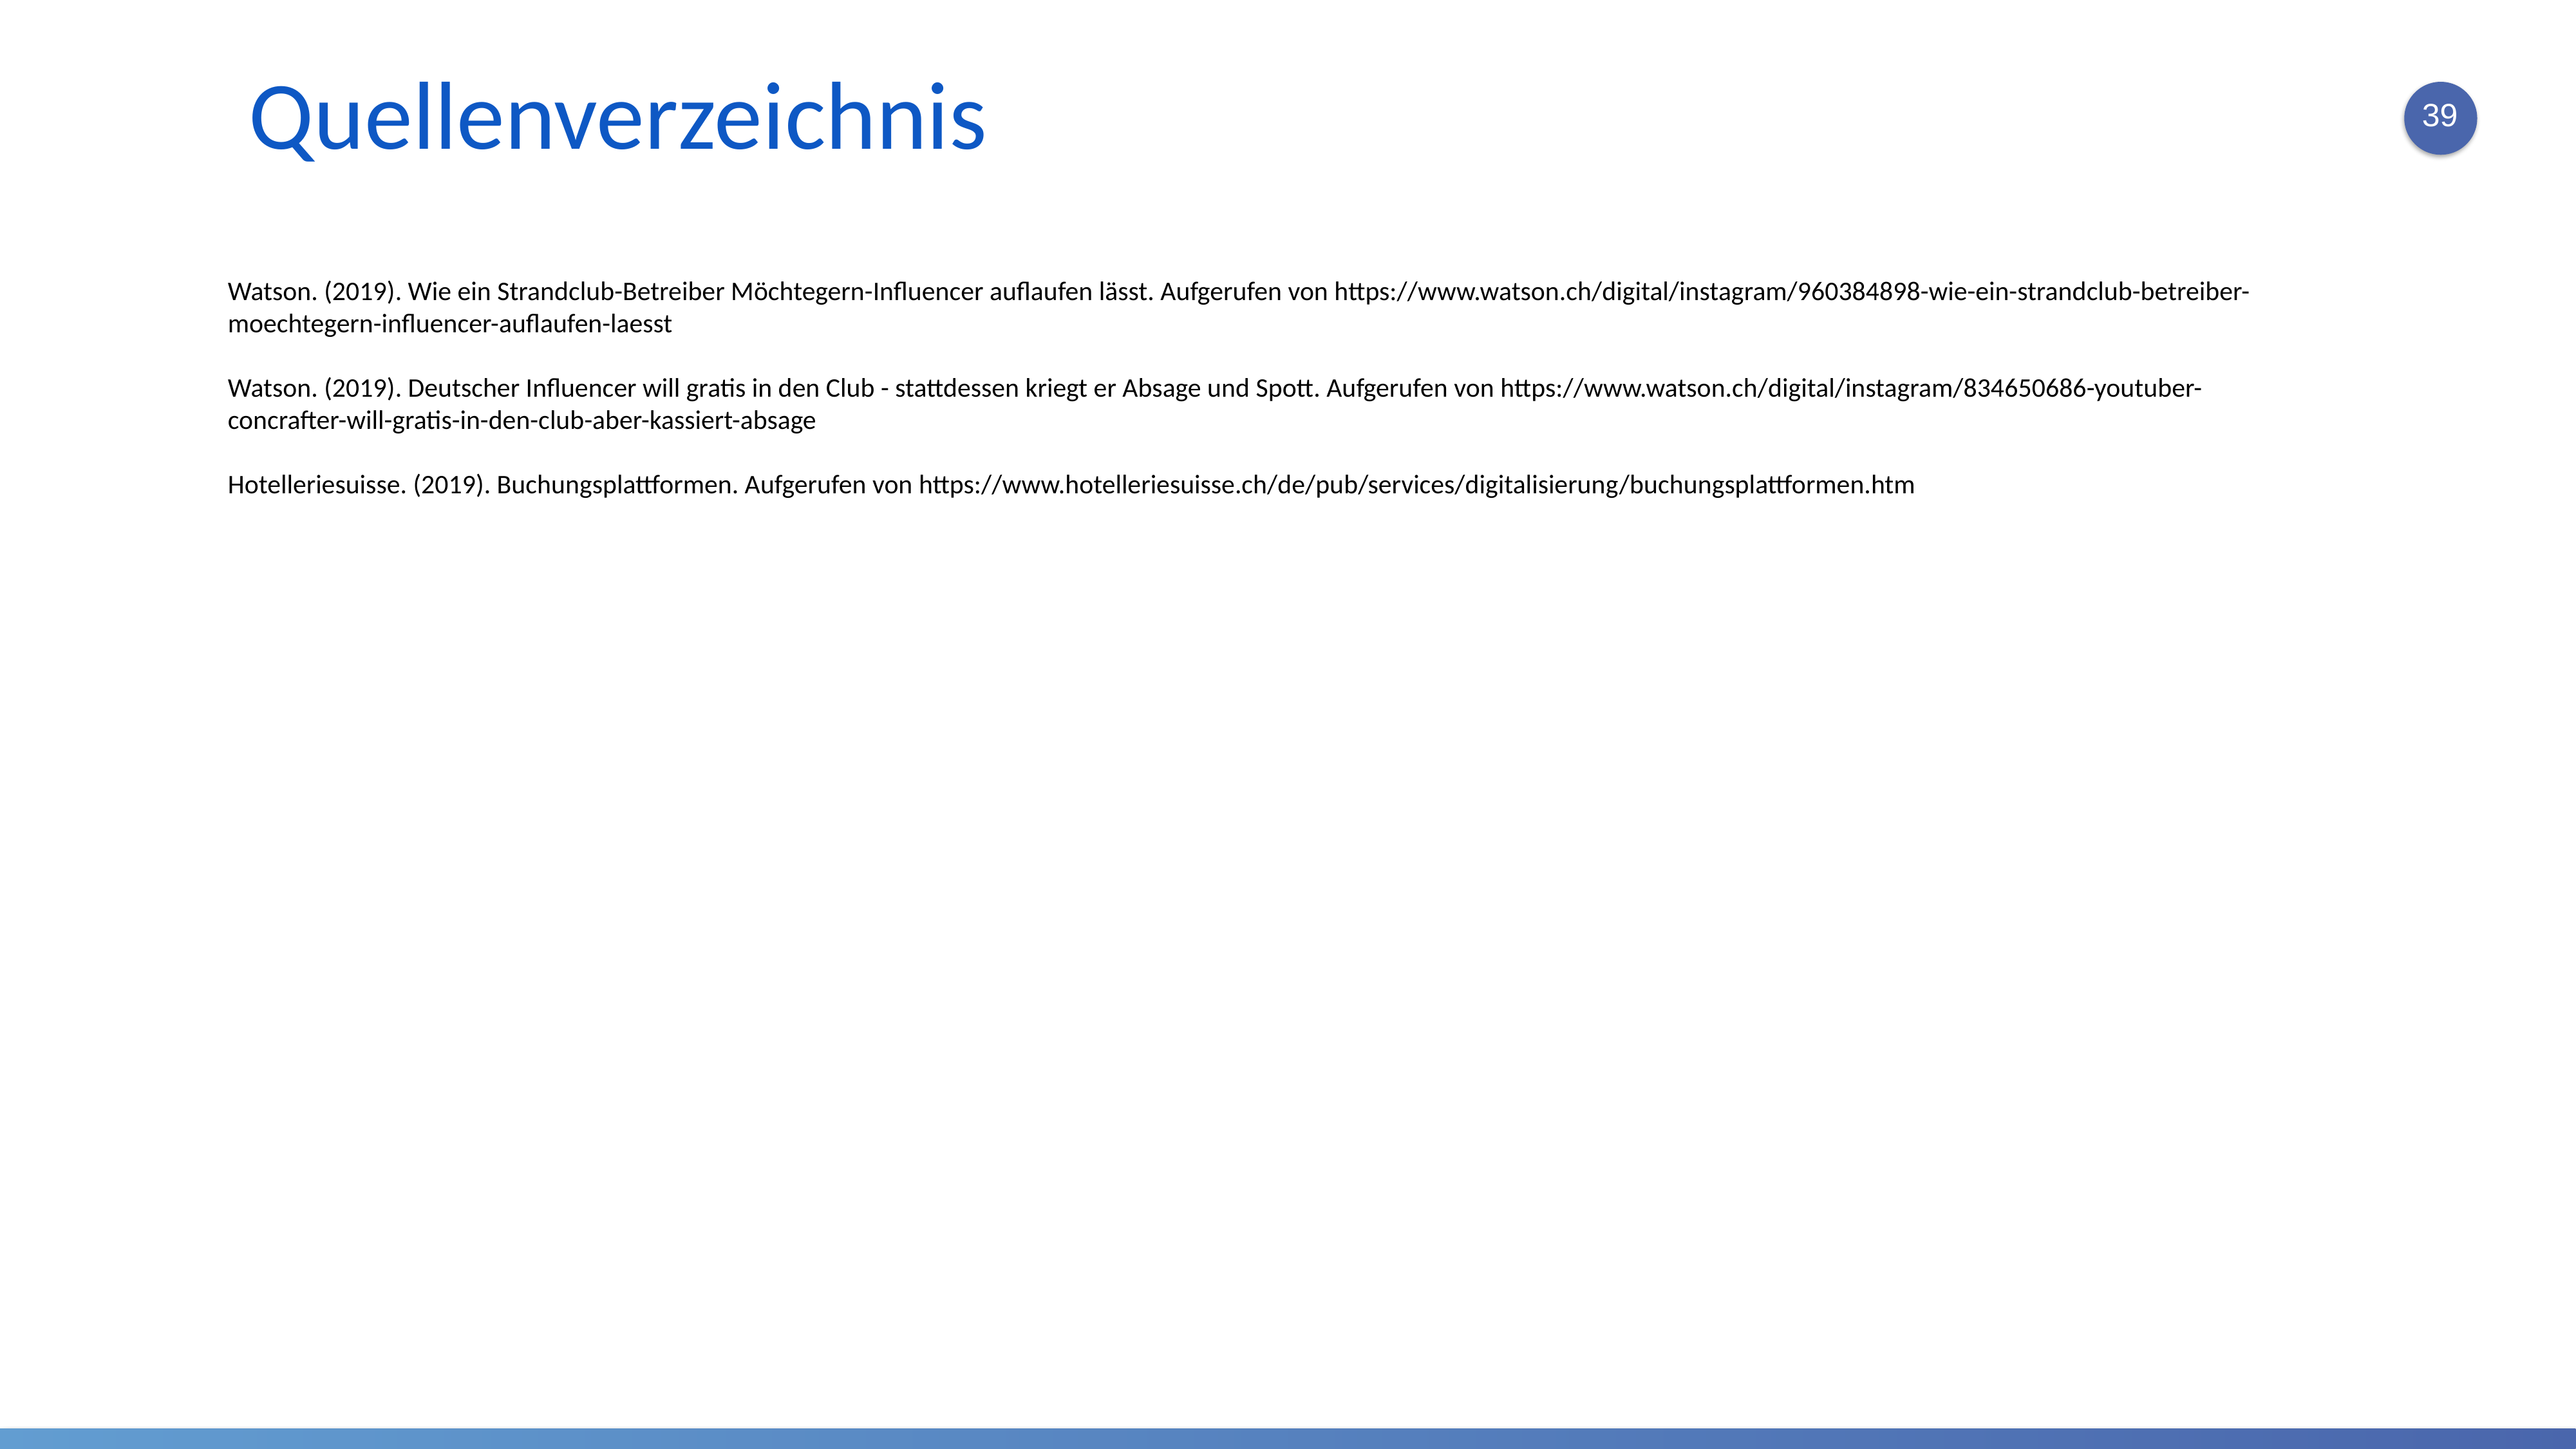

Quellenverzeichnis
39
Watson. (2019). Wie ein Strandclub-Betreiber Möchtegern-Influencer auflaufen lässt. Aufgerufen von https://www.watson.ch/digital/instagram/960384898-wie-ein-strandclub-betreiber-moechtegern-influencer-auflaufen-laesst

Watson. (2019). Deutscher Influencer will gratis in den Club - stattdessen kriegt er Absage und Spott. Aufgerufen von https://www.watson.ch/digital/instagram/834650686-youtuber-concrafter-will-gratis-in-den-club-aber-kassiert-absage

Hotelleriesuisse. (2019). Buchungsplattformen. Aufgerufen von https://www.hotelleriesuisse.ch/de/pub/services/digitalisierung/buchungsplattformen.htm